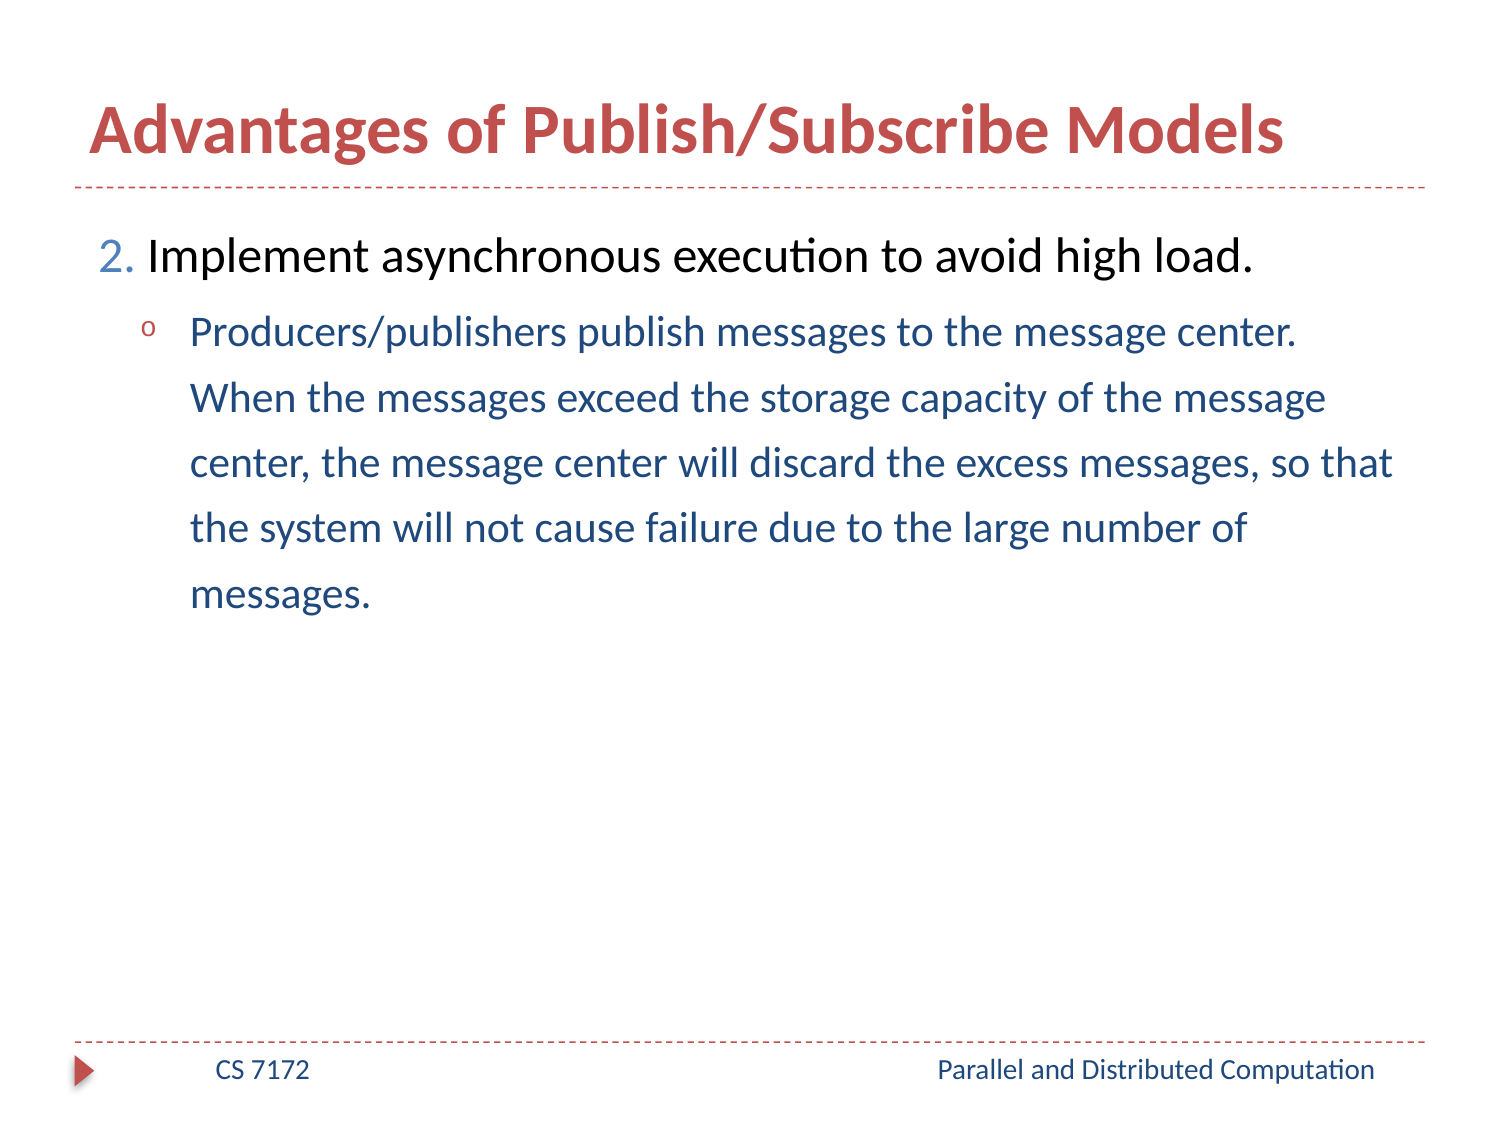

# Advantages of Publish/Subscribe Models
2. Implement asynchronous execution to avoid high load.
Producers/publishers publish messages to the message center. When the messages exceed the storage capacity of the message center, the message center will discard the excess messages, so that the system will not cause failure due to the large number of messages.
CS 7172
Parallel and Distributed Computation